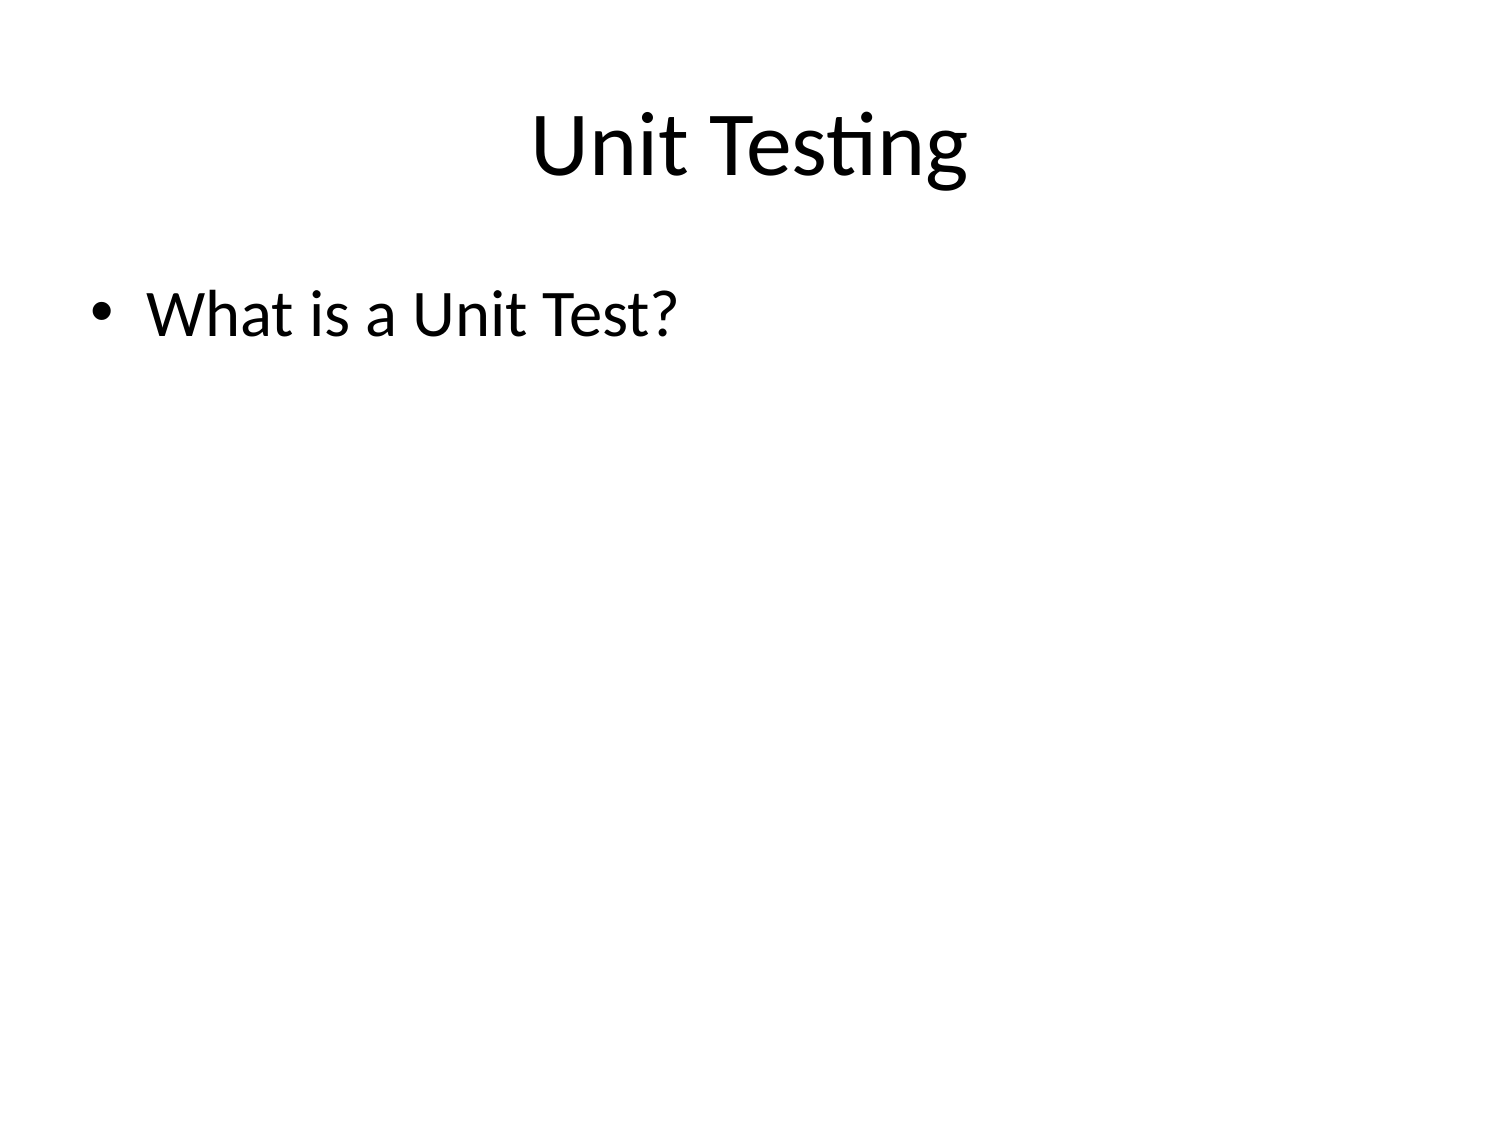

# Unit Testing
What is a Unit Test?